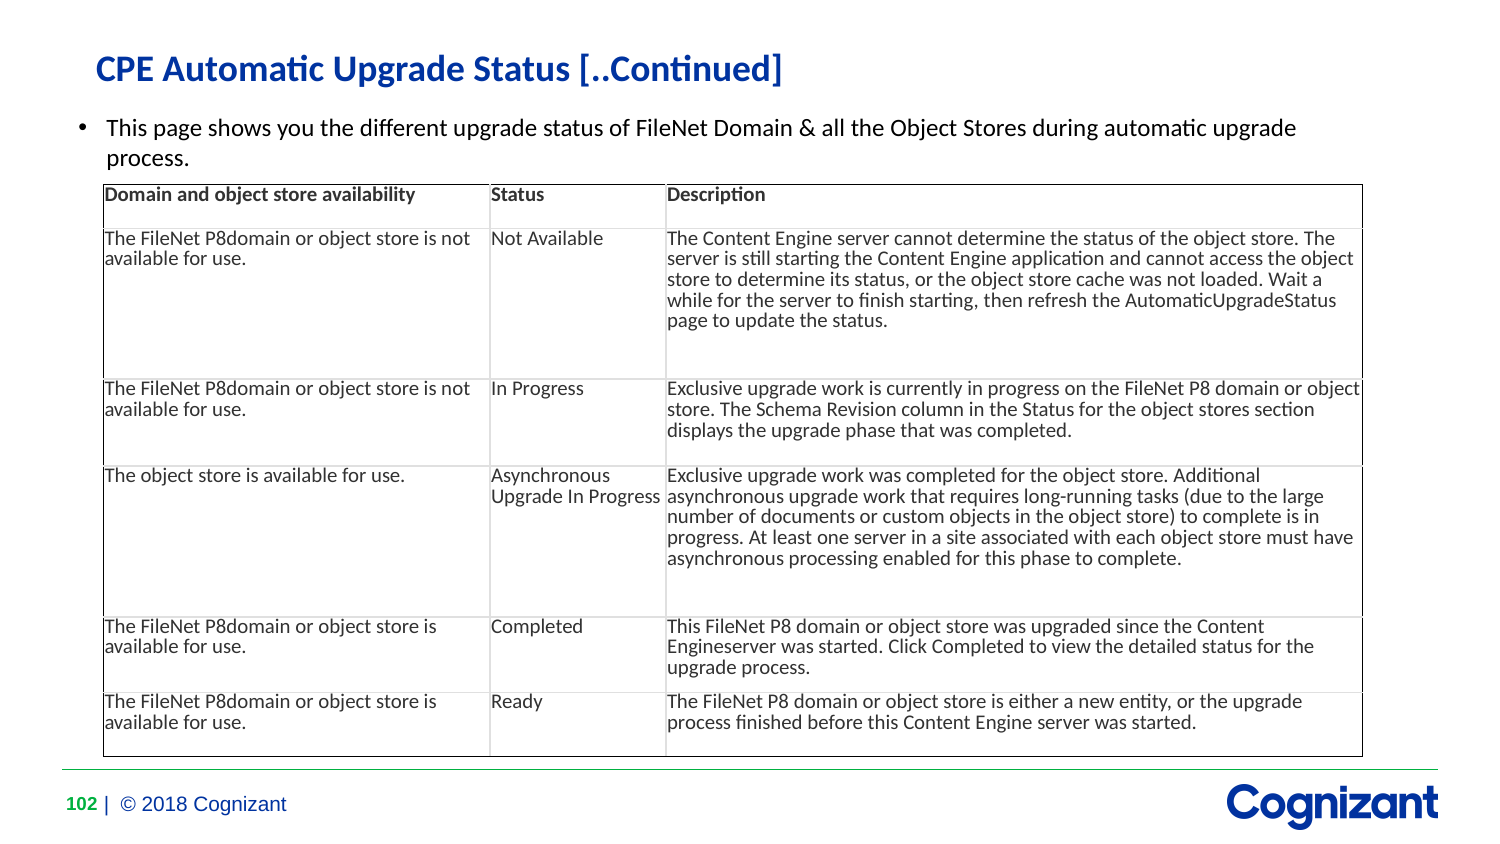

CPE Automatic Upgrade Status [..Continued]
This page shows you the different upgrade status of FileNet Domain & all the Object Stores during automatic upgrade process.

| Domain and object store availability | Status | Description |
| --- | --- | --- |
| The FileNet P8domain or object store is not available for use. | Not Available | The Content Engine server cannot determine the status of the object store. The server is still starting the Content Engine application and cannot access the object store to determine its status, or the object store cache was not loaded. Wait a while for the server to finish starting, then refresh the AutomaticUpgradeStatus page to update the status. |
| The FileNet P8domain or object store is not available for use. | In Progress | Exclusive upgrade work is currently in progress on the FileNet P8 domain or object store. The Schema Revision column in the Status for the object stores section displays the upgrade phase that was completed. |
| The object store is available for use. | Asynchronous Upgrade In Progress | Exclusive upgrade work was completed for the object store. Additional asynchronous upgrade work that requires long-running tasks (due to the large number of documents or custom objects in the object store) to complete is in progress. At least one server in a site associated with each object store must have asynchronous processing enabled for this phase to complete. |
| The FileNet P8domain or object store is available for use. | Completed | This FileNet P8 domain or object store was upgraded since the Content Engineserver was started. Click Completed to view the detailed status for the upgrade process. |
| The FileNet P8domain or object store is available for use. | Ready | The FileNet P8 domain or object store is either a new entity, or the upgrade process finished before this Content Engine server was started. |
102